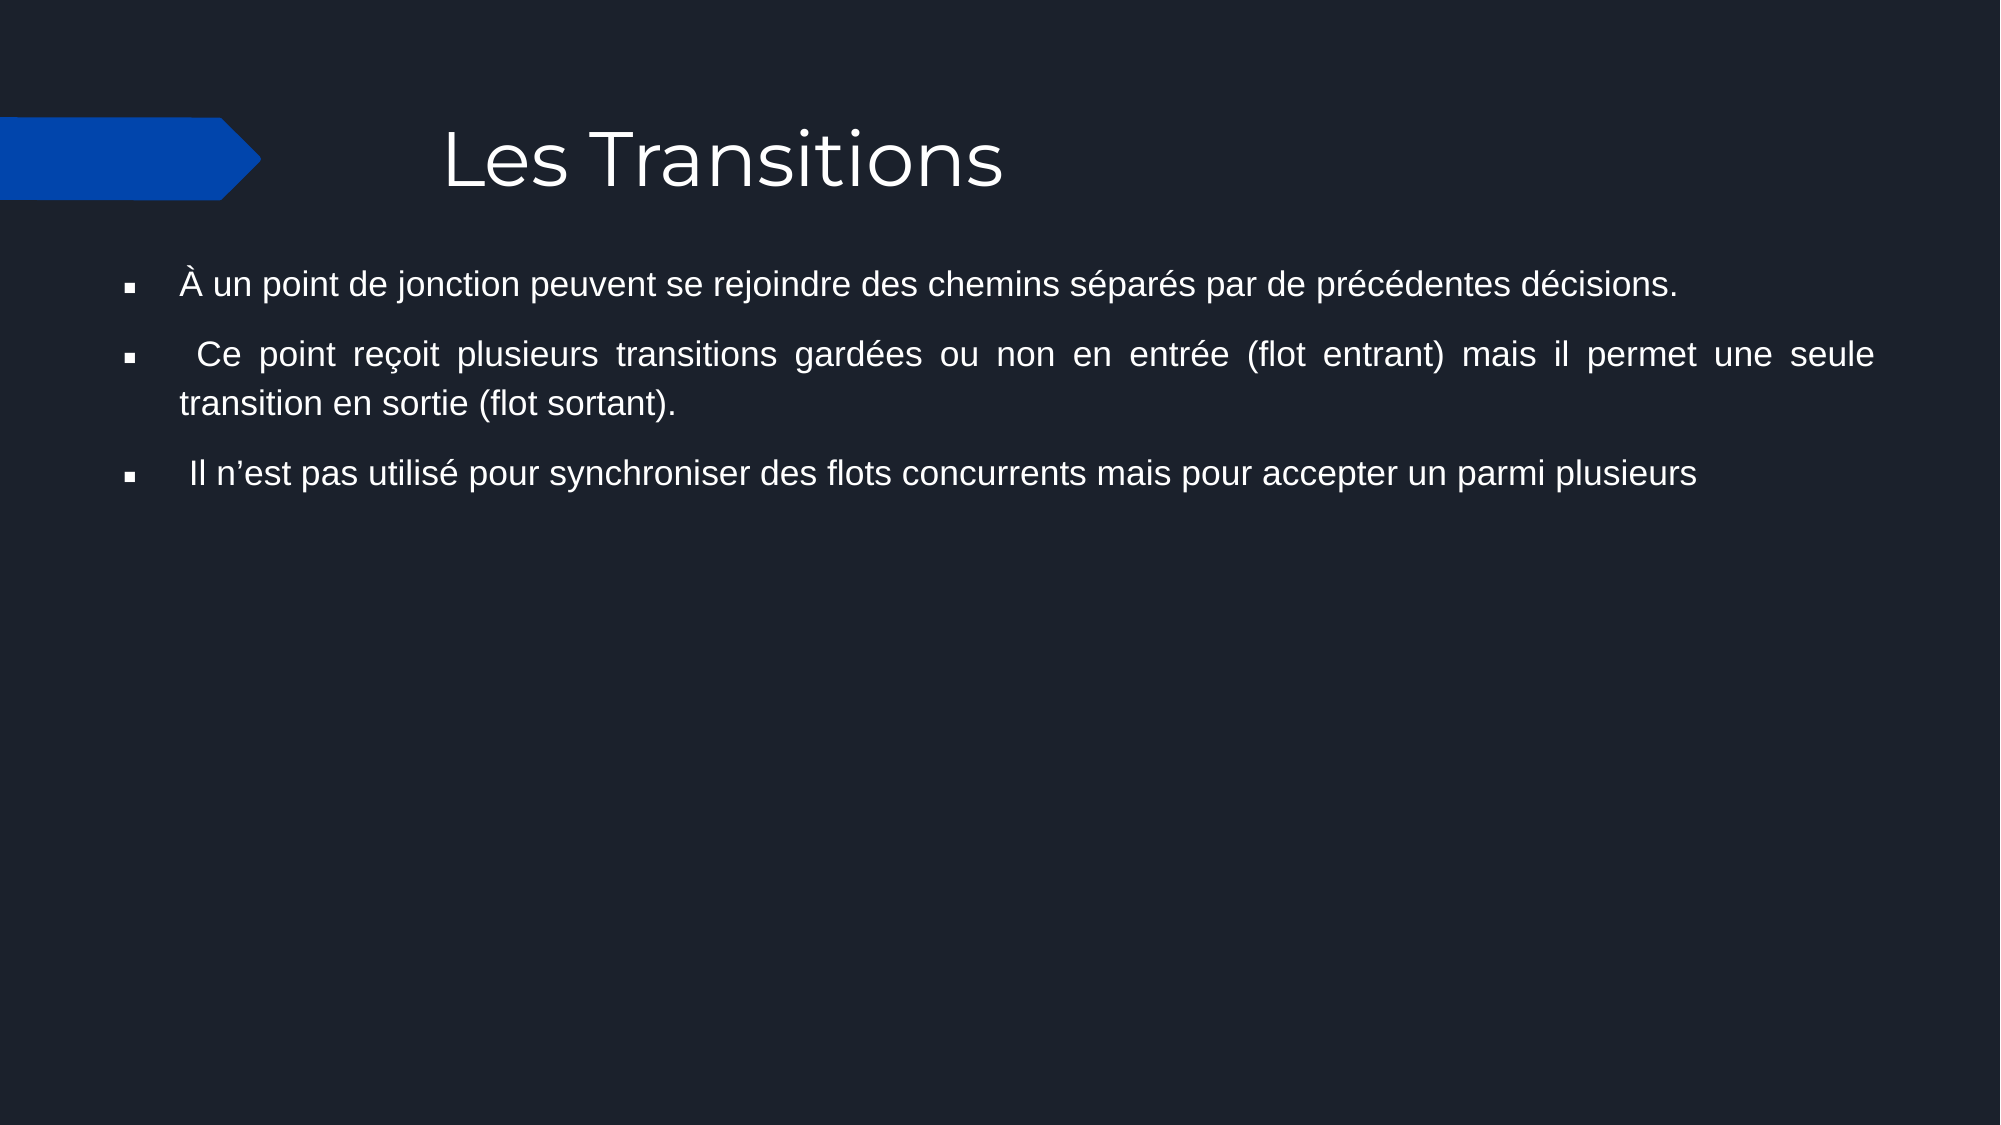

# Les Transitions
À un point de jonction peuvent se rejoindre des chemins séparés par de précédentes décisions.
 Ce point reçoit plusieurs transitions gardées ou non en entrée (flot entrant) mais il permet une seule transition en sortie (flot sortant).
 Il n’est pas utilisé pour synchroniser des flots concurrents mais pour accepter un parmi plusieurs